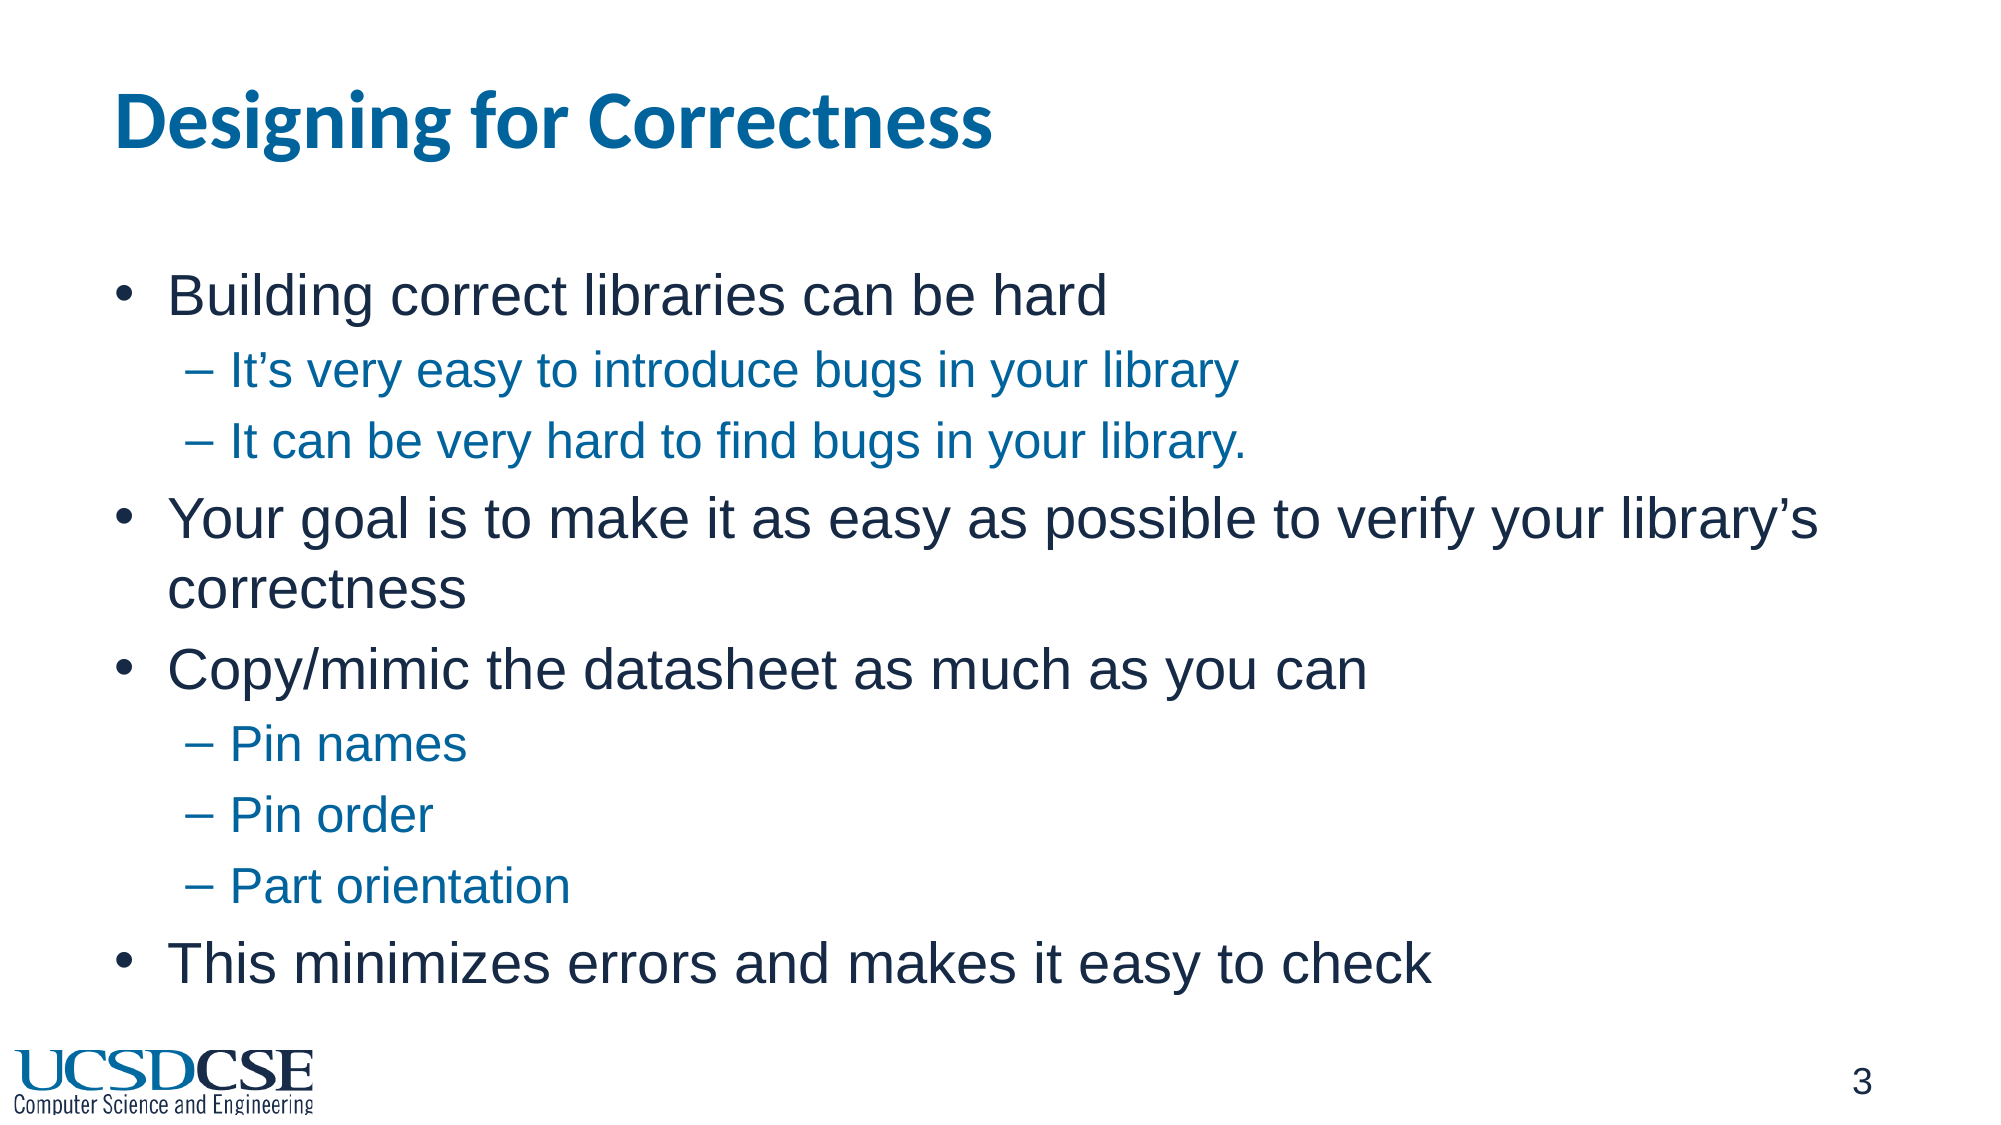

# Designing for Correctness
Building correct libraries can be hard
It’s very easy to introduce bugs in your library
It can be very hard to find bugs in your library.
Your goal is to make it as easy as possible to verify your library’s correctness
Copy/mimic the datasheet as much as you can
Pin names
Pin order
Part orientation
This minimizes errors and makes it easy to check